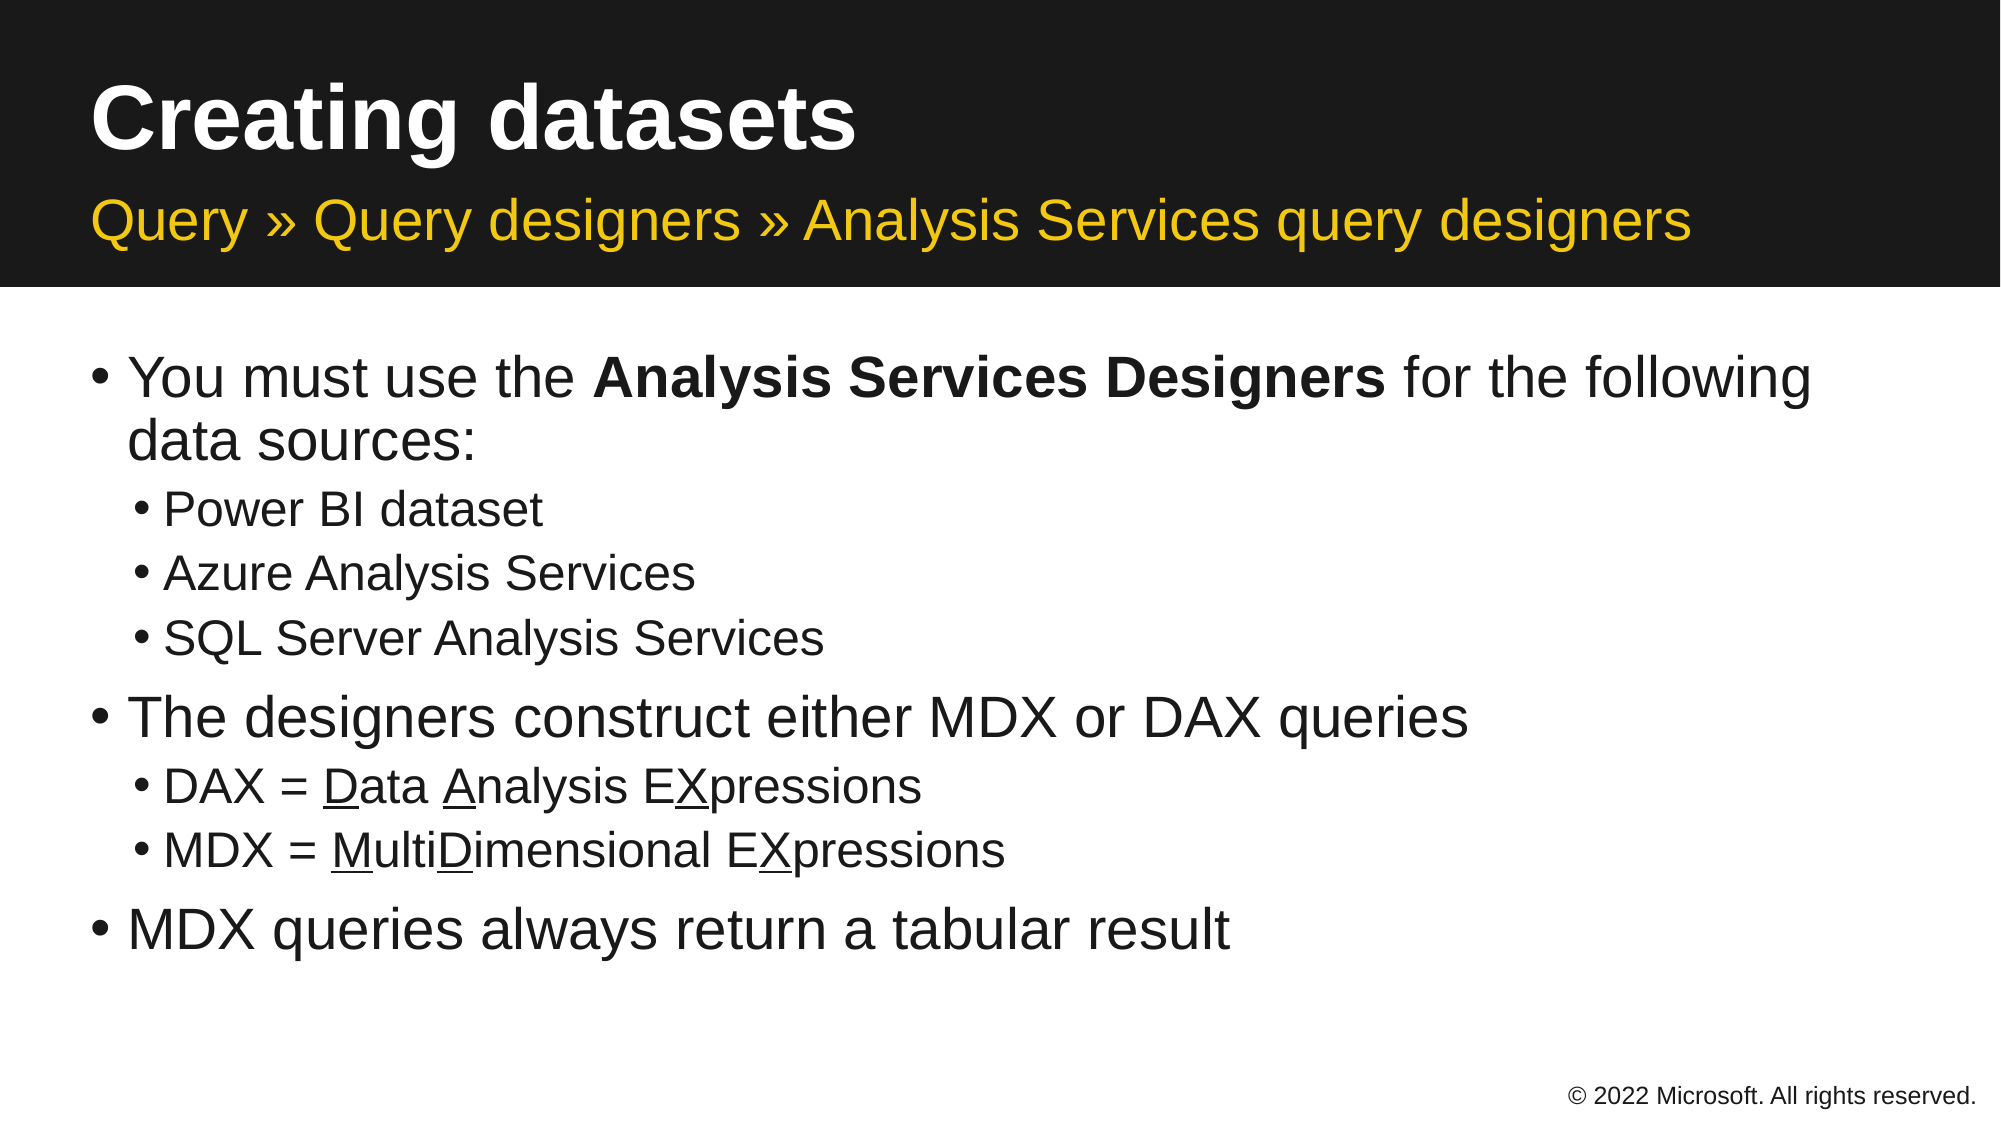

# Creating datasets
Query » Query designers » Analysis Services query designers
You must use the Analysis Services Designers for the following data sources:
Power BI dataset
Azure Analysis Services
SQL Server Analysis Services
The designers construct either MDX or DAX queries
DAX = Data Analysis EXpressions
MDX = MultiDimensional EXpressions
MDX queries always return a tabular result

© 2022 Microsoft. All rights reserved.